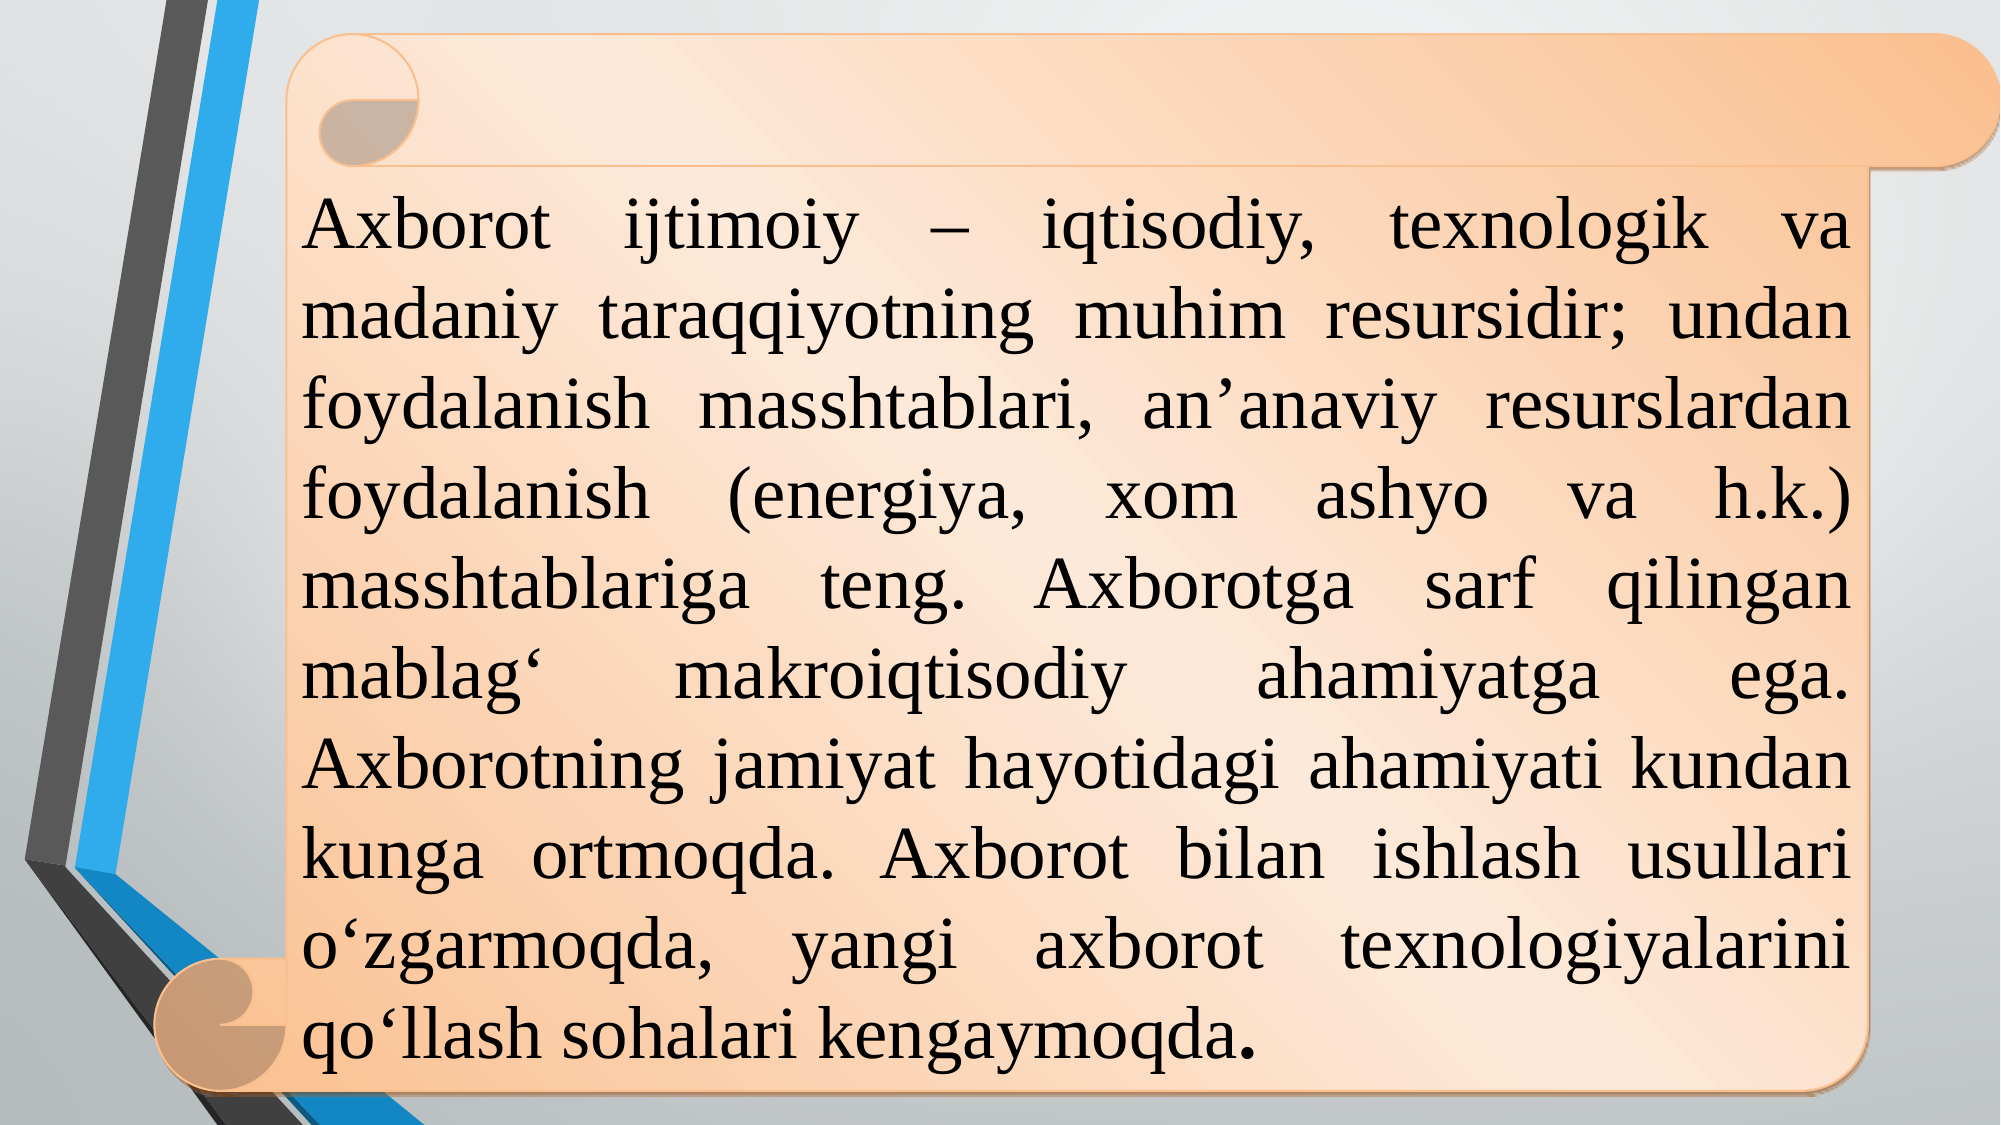

Axborot ijtimoiy – iqtisodiy, texnologik va madaniy taraqqiyotning muhim resursidir; undan foydalanish masshtablari, an’anaviy resurslardan foydalanish (energiya, xom ashyo va h.k.) masshtablariga teng. Axborotga sarf qilingan mablag‘ makroiqtisodiy ahamiyatga ega. Axborotning jamiyat hayotidagi ahamiyati kundan kunga ortmoqda. Axborot bilan ishlash usullari o‘zgarmoqda, yangi axborot texnologiyalarini qo‘llash sohalari kengaymoqda.